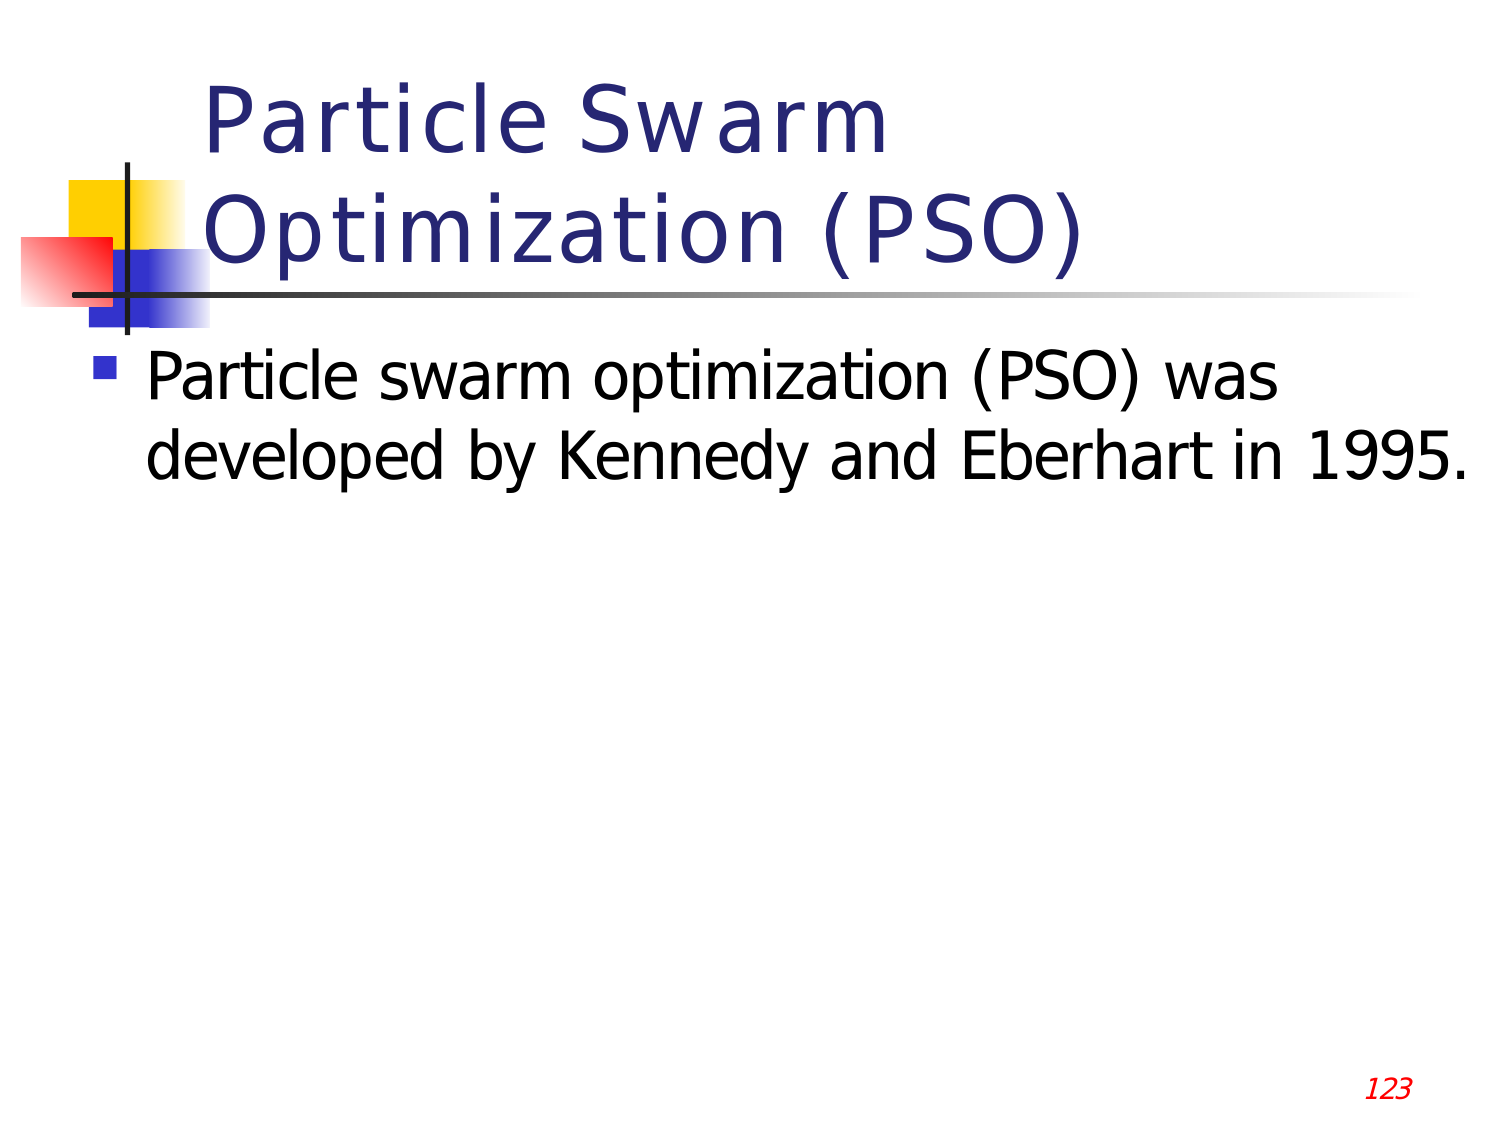

123
# Particle Swarm Optimization (PSO)
Particle swarm optimization (PSO) was developed by Kennedy and Eberhart in 1995.